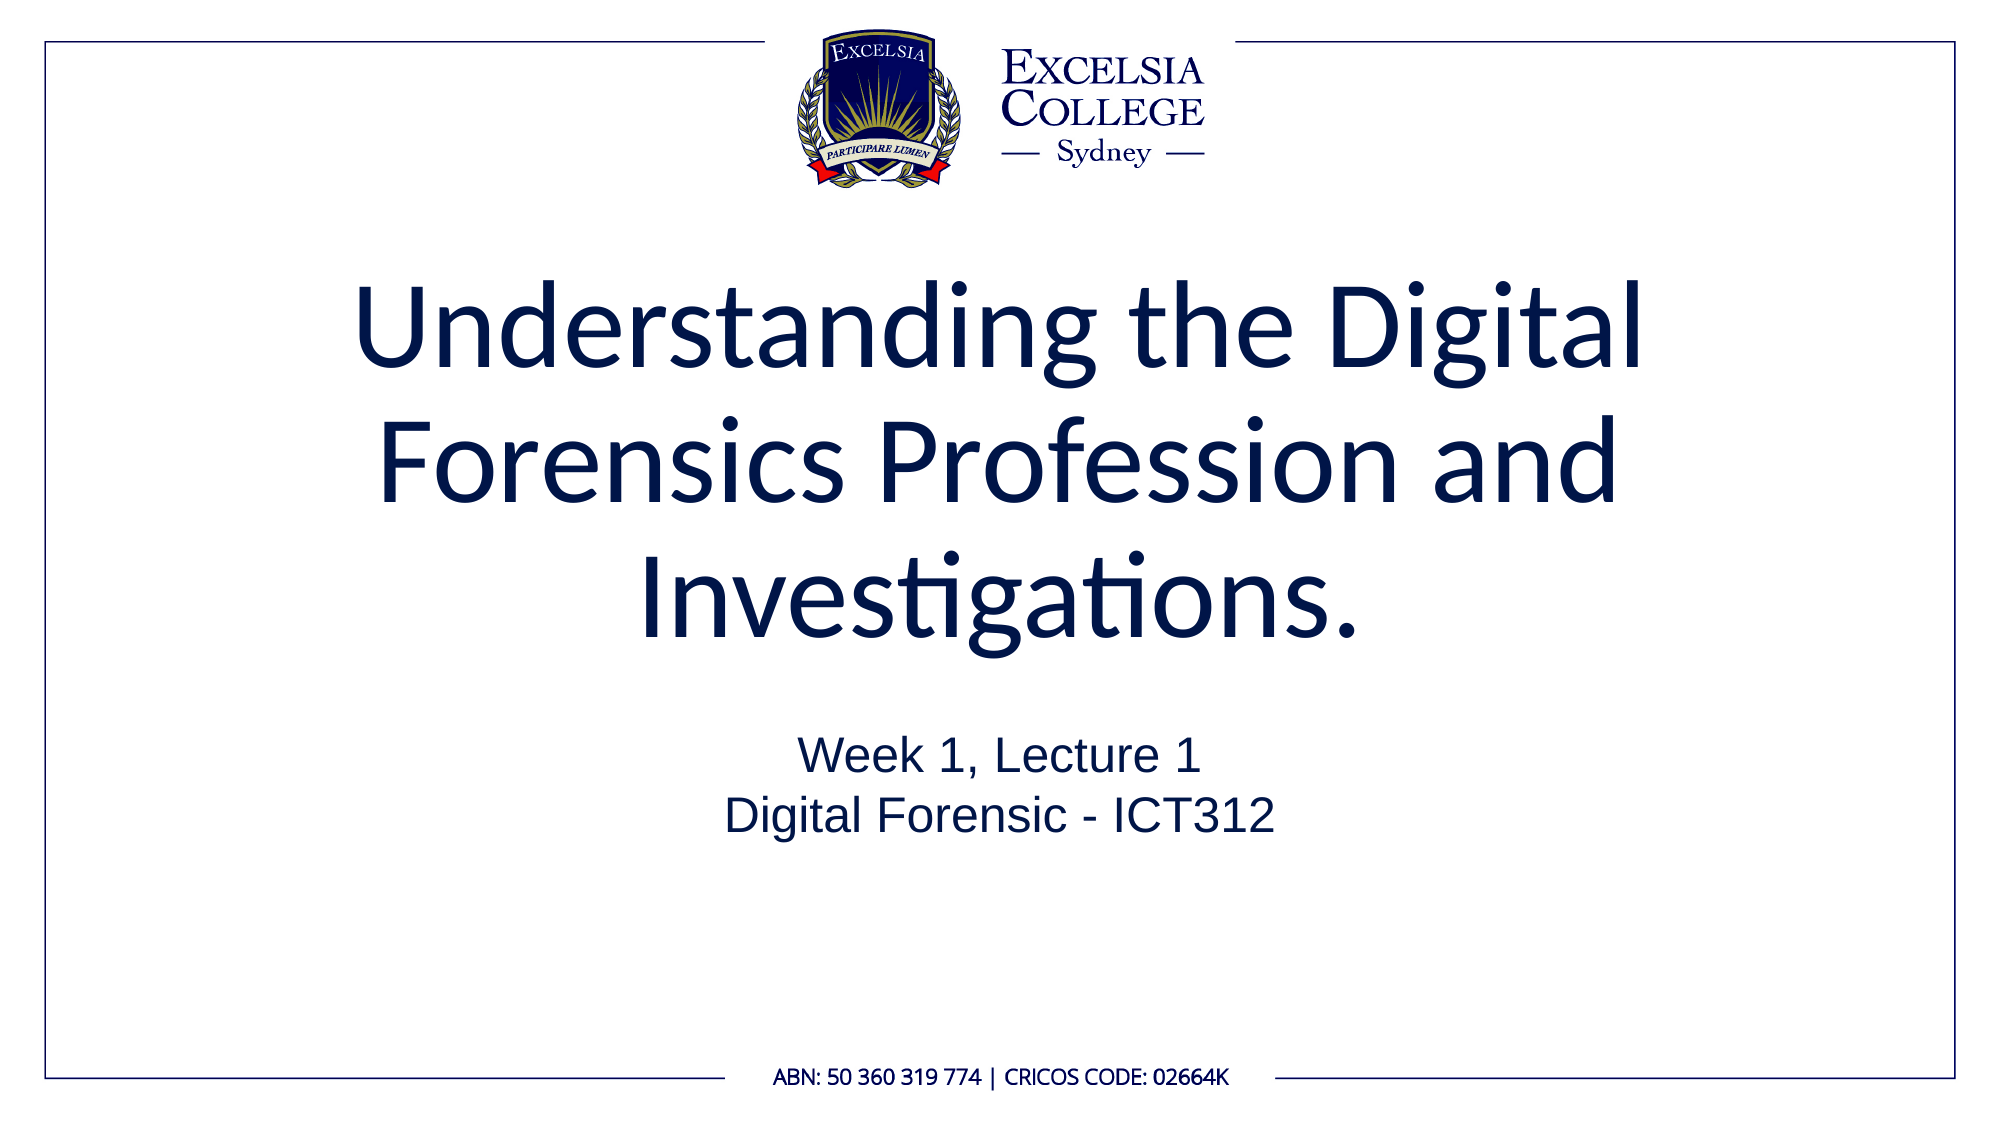

# Understanding the Digital Forensics Profession and Investigations.
Week 1, Lecture 1
Digital Forensic - ICT312